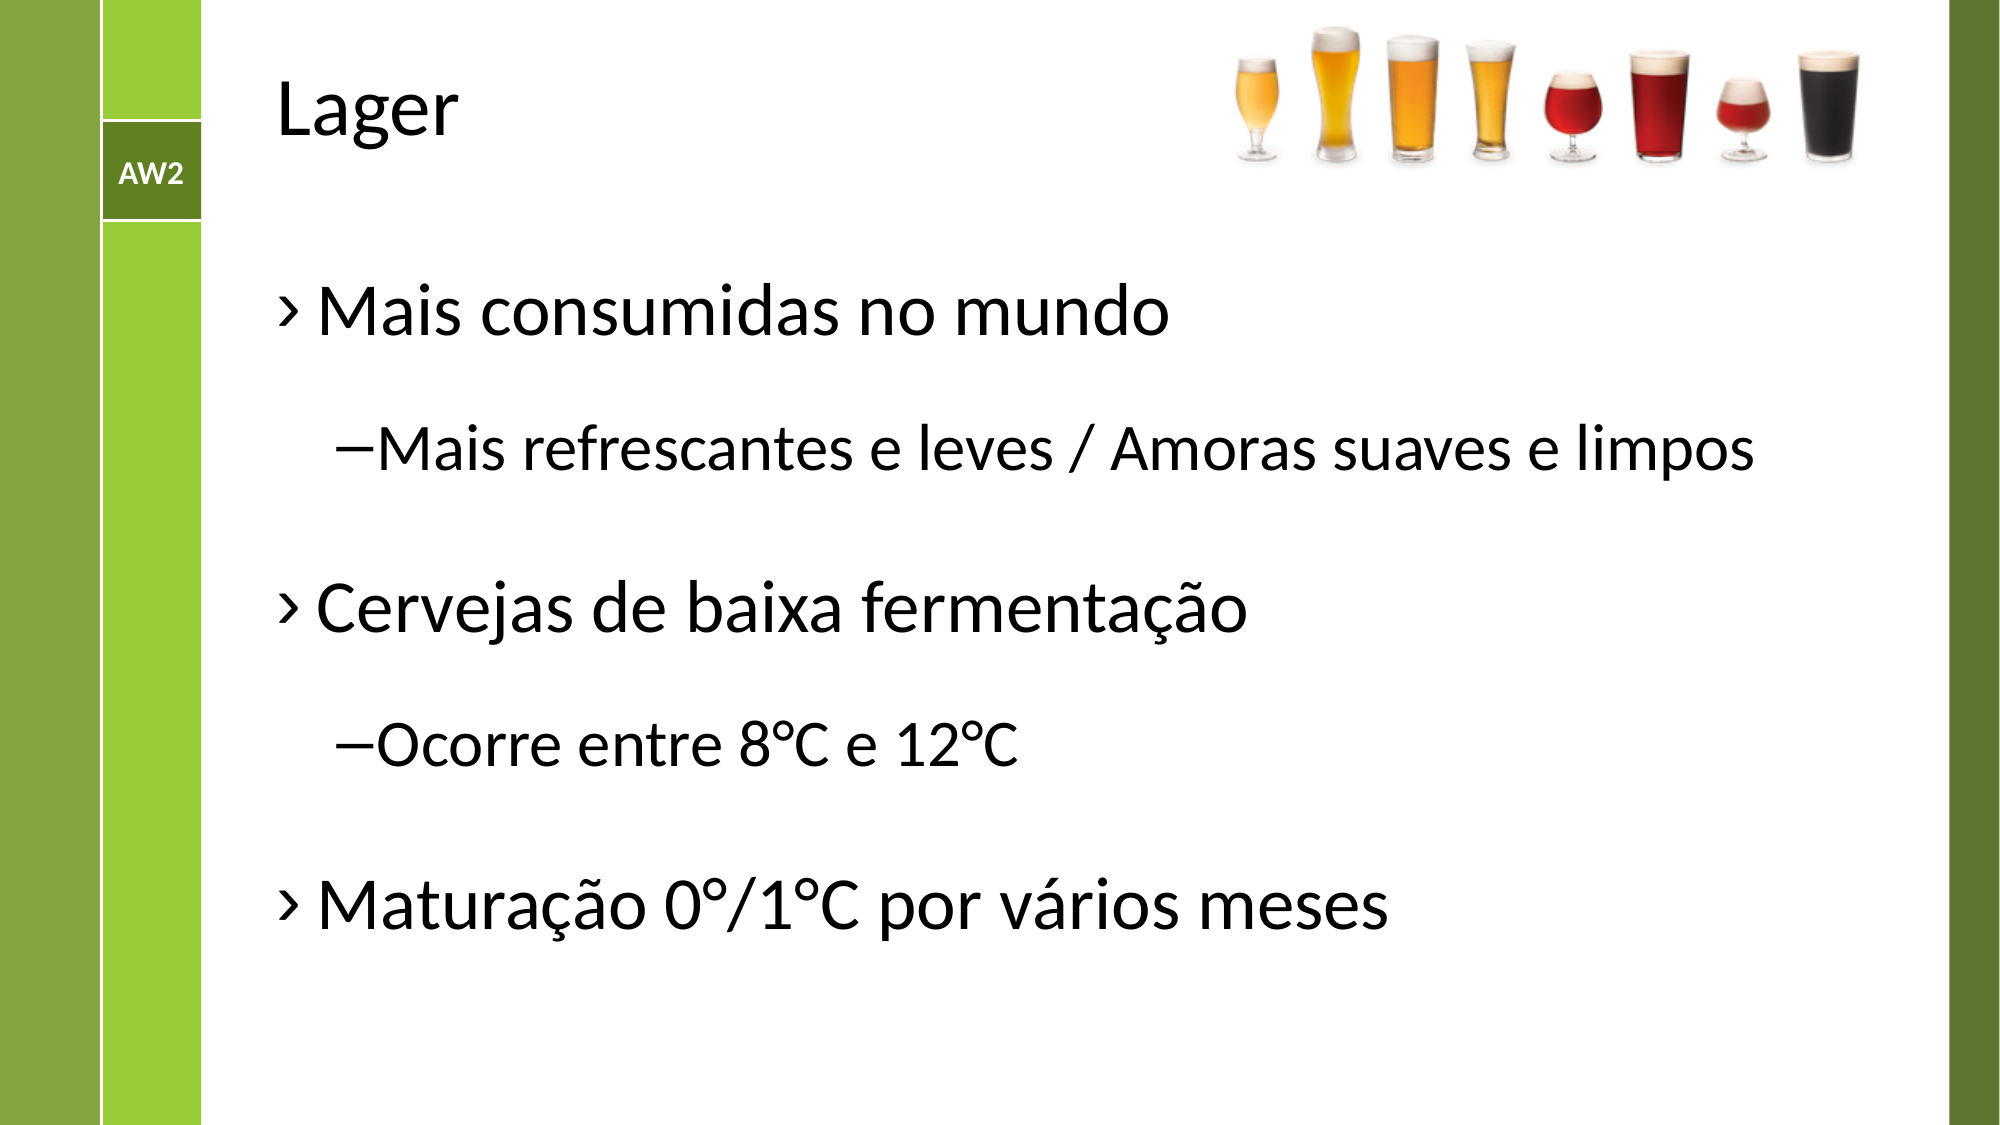

# Lager
Mais consumidas no mundo
Mais refrescantes e leves / Amoras suaves e limpos
Cervejas de baixa fermentação
Ocorre entre 8°C e 12°C
Maturação 0°/1°C por vários meses